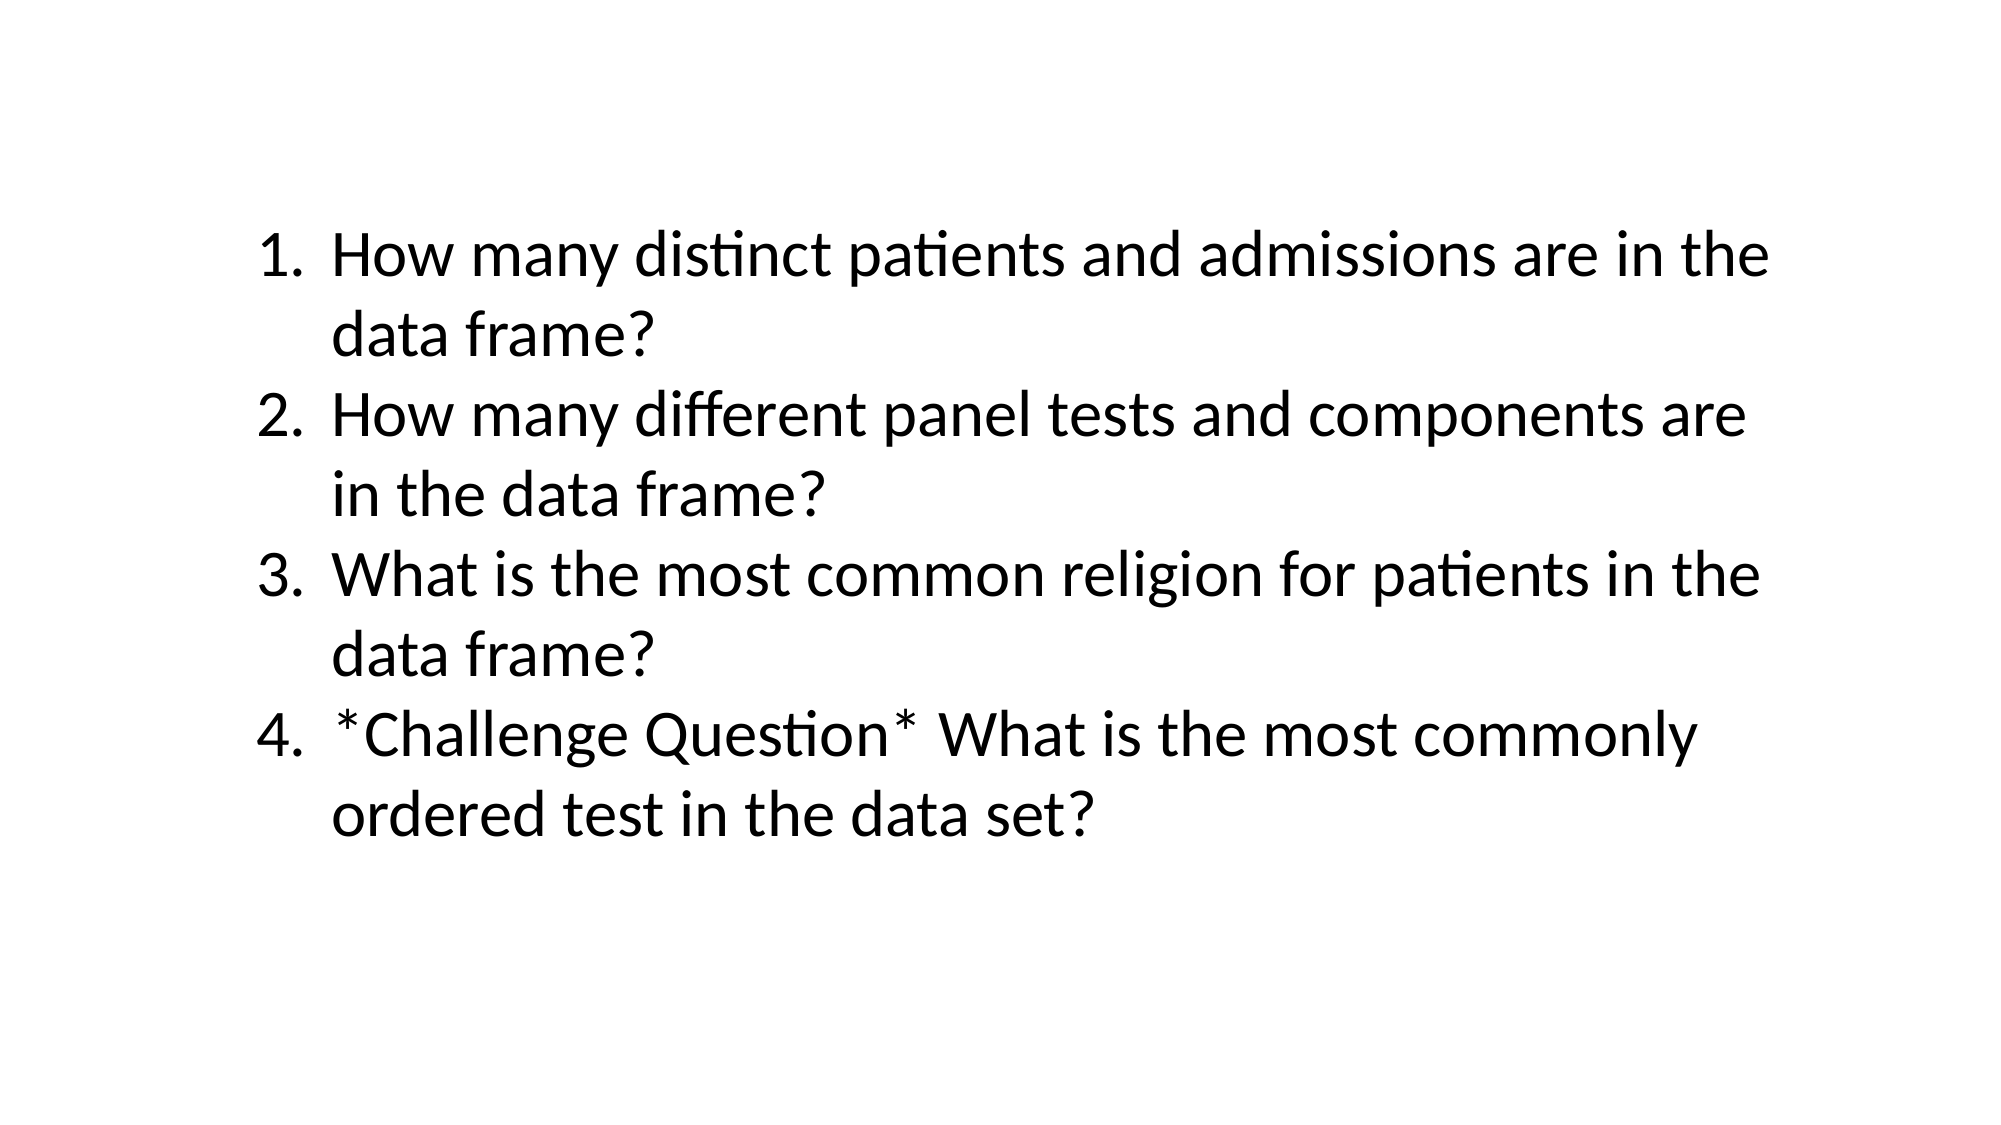

How many distinct patients and admissions are in the data frame?
How many different panel tests and components are in the data frame?
What is the most common religion for patients in the data frame?
*Challenge Question* What is the most commonly ordered test in the data set?